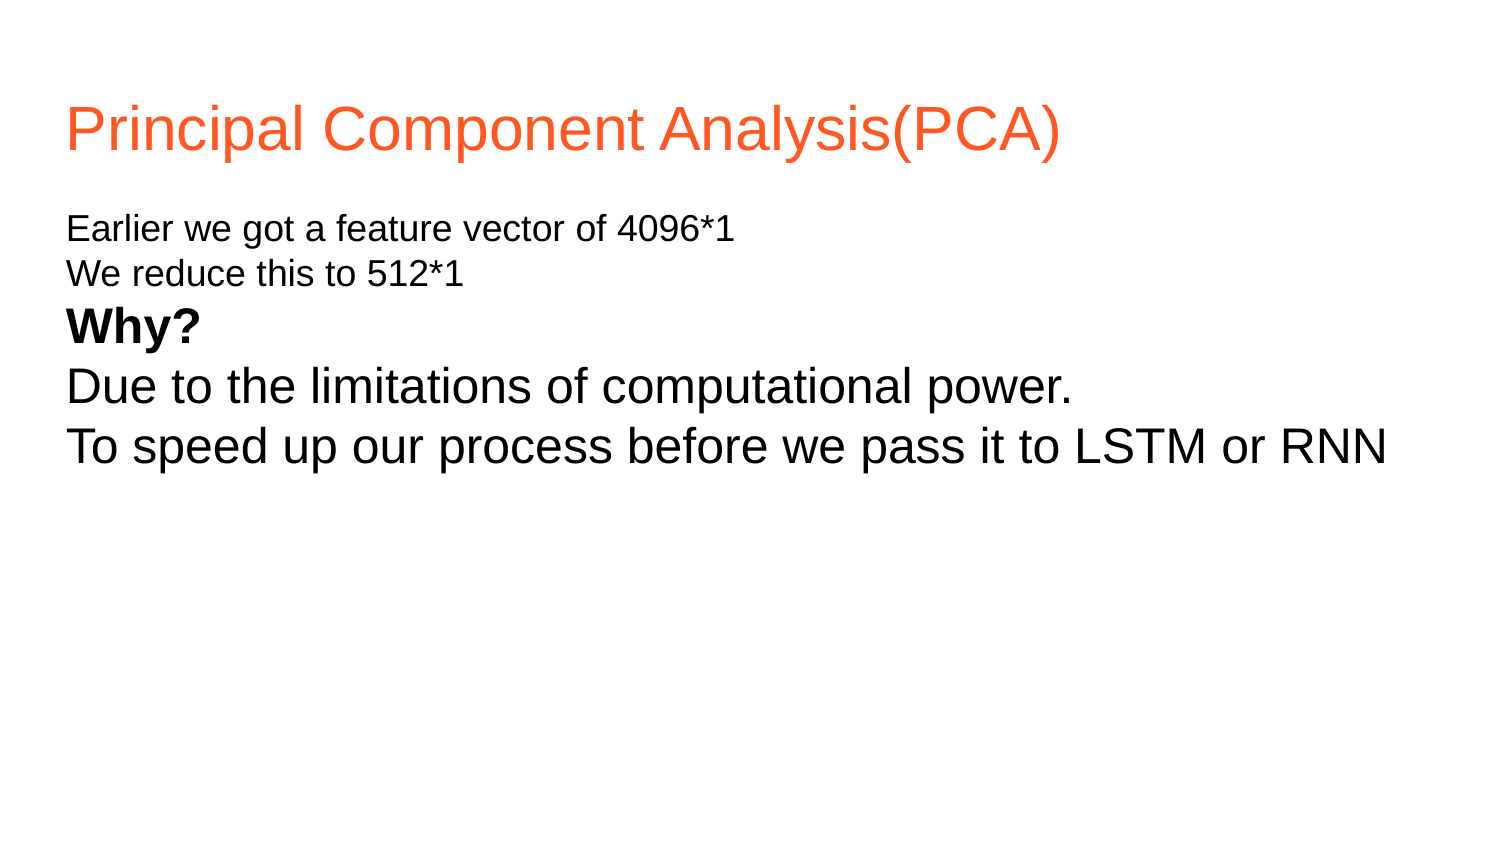

Principal Component Analysis(PCA)
Earlier we got a feature vector of 4096*1
We reduce this to 512*1
Why?
Due to the limitations of computational power.
To speed up our process before we pass it to LSTM or RNN